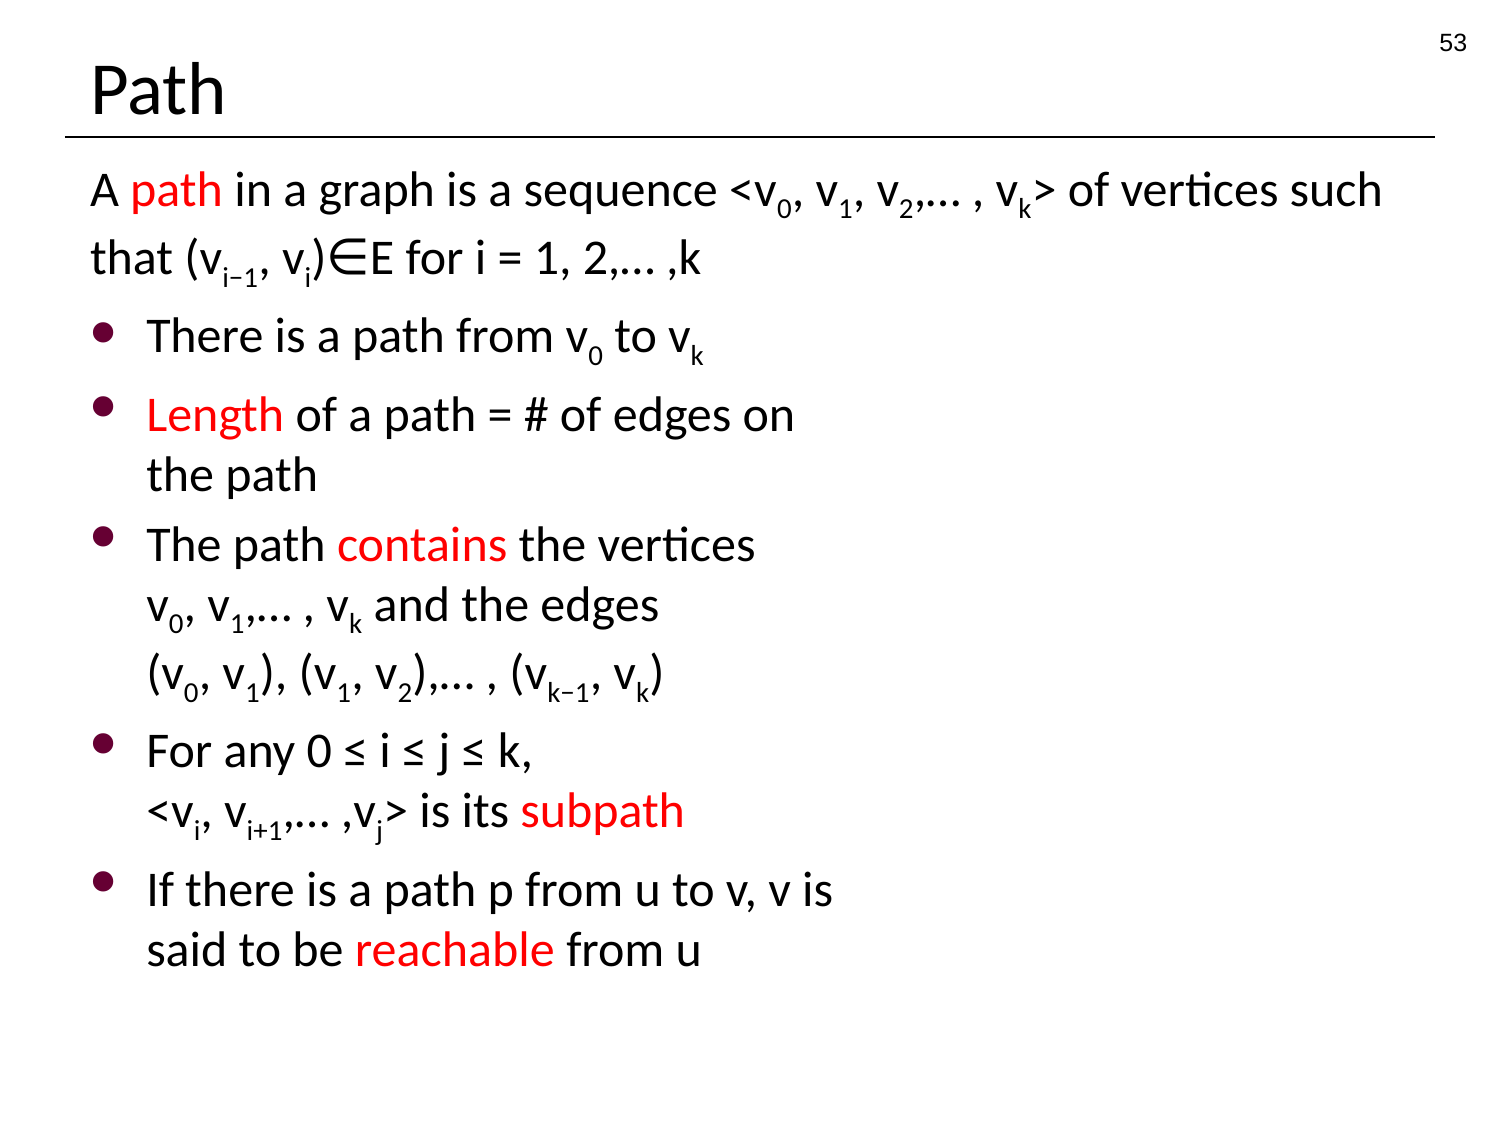

53
# Path
A path in a graph is a sequence <v0, v1, v2,… , vk> of vertices such that (vi−1, vi)∈E for i = 1, 2,… ,k
There is a path from v0 to vk
Length of a path = # of edges on
the path
The path contains the vertices
v0, v1,… , vk and the edges
(v0, v1), (v1, v2),… , (vk−1, vk)
For any 0 ≤ i ≤ j ≤ k,
<vi, vi+1,… ,vj> is its subpath
If there is a path p from u to v, v is
said to be reachable from u